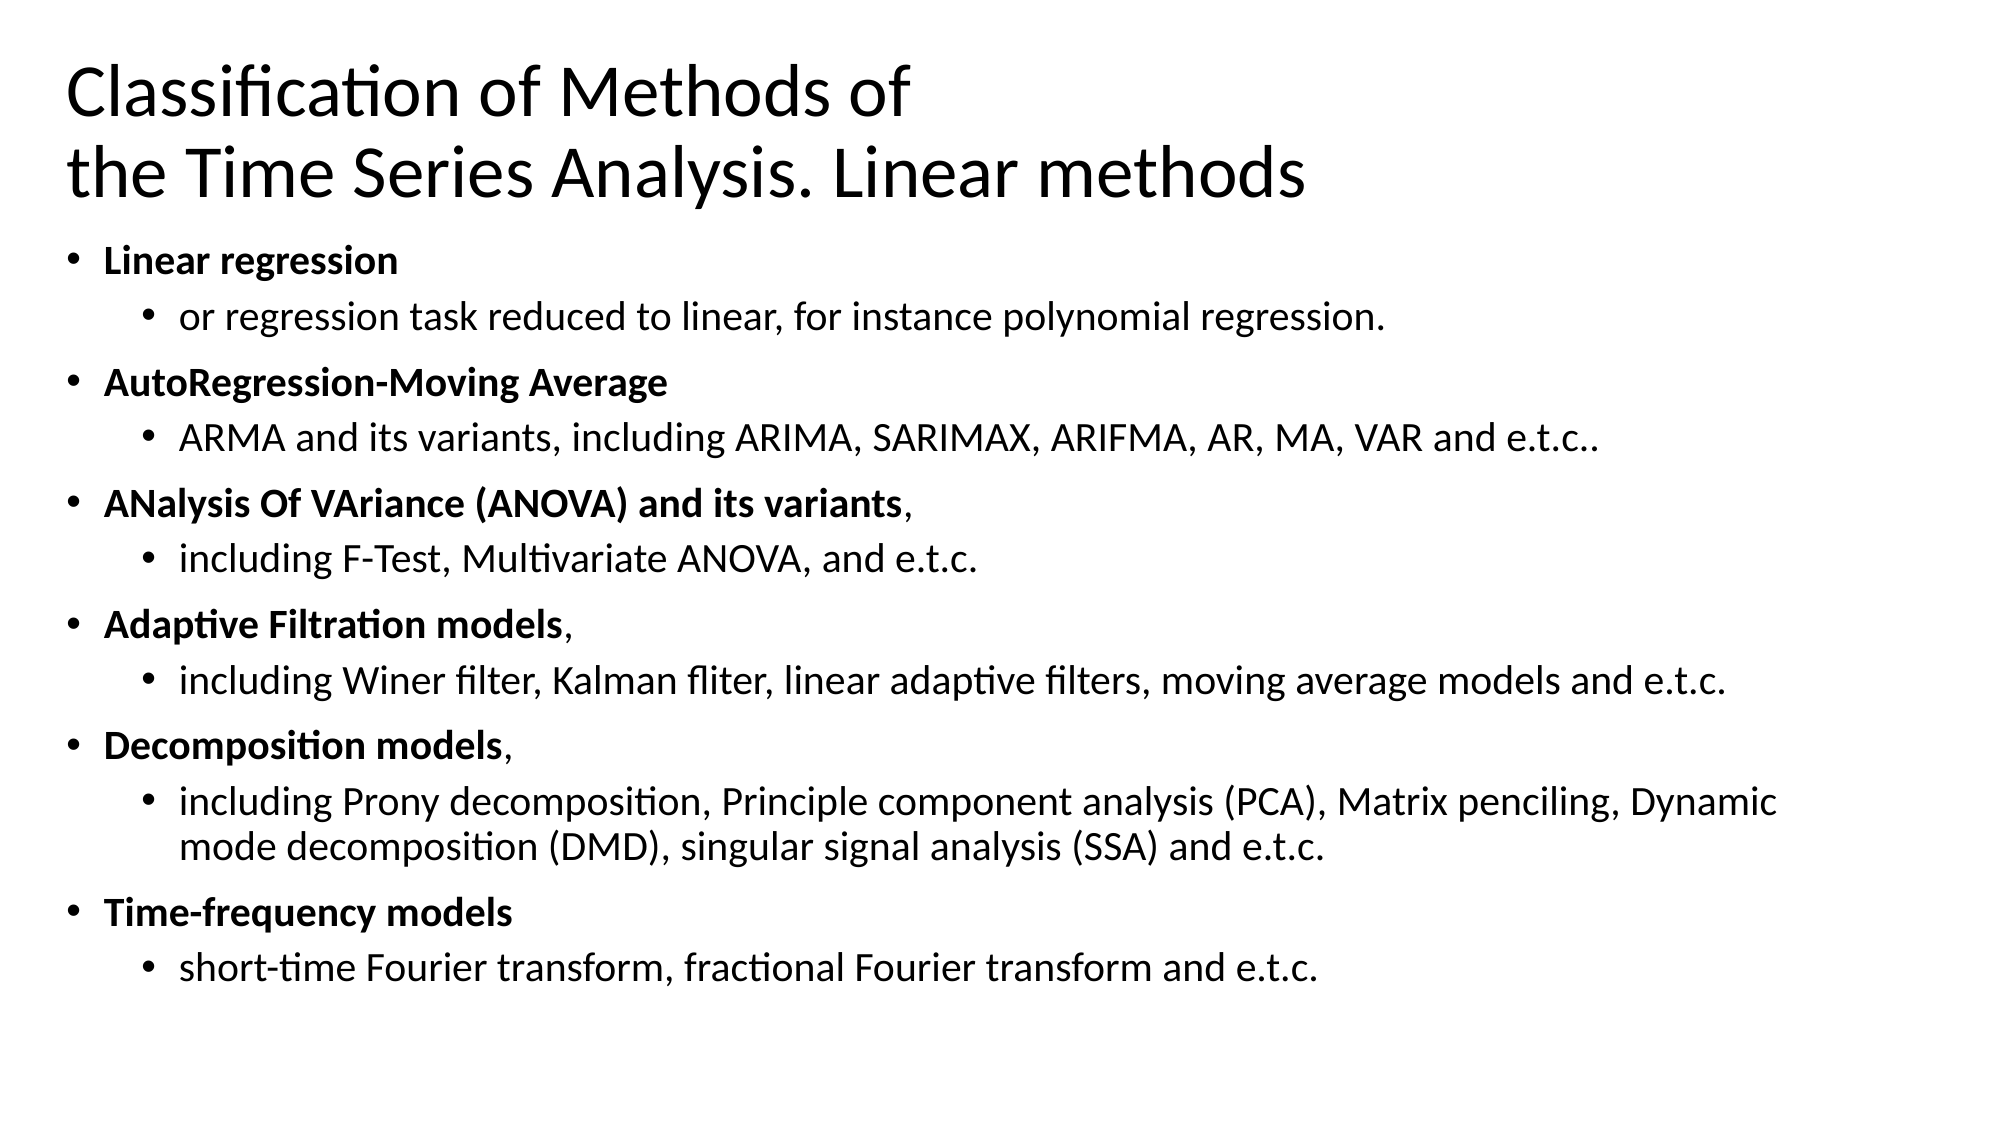

# Classification of Methods of the Time Series Analysis. Linear methods
Linear regression
or regression task reduced to linear, for instance polynomial regression.
AutoRegression-Moving Average
ARMA and its variants, including ARIMA, SARIMAX, ARIFMA, AR, MA, VAR and e.t.c..
ANalysis Of VAriance (ANOVA) and its variants,
including F-Test, Multivariate ANOVA, and e.t.c.
Adaptive Filtration models,
including Winer filter, Kalman fliter, linear adaptive filters, moving average models and e.t.c.
Decomposition models,
including Prony decomposition, Principle component analysis (PCA), Matrix penciling, Dynamic mode decomposition (DMD), singular signal analysis (SSA) and e.t.c.
Time-frequency models
short-time Fourier transform, fractional Fourier transform and e.t.c.